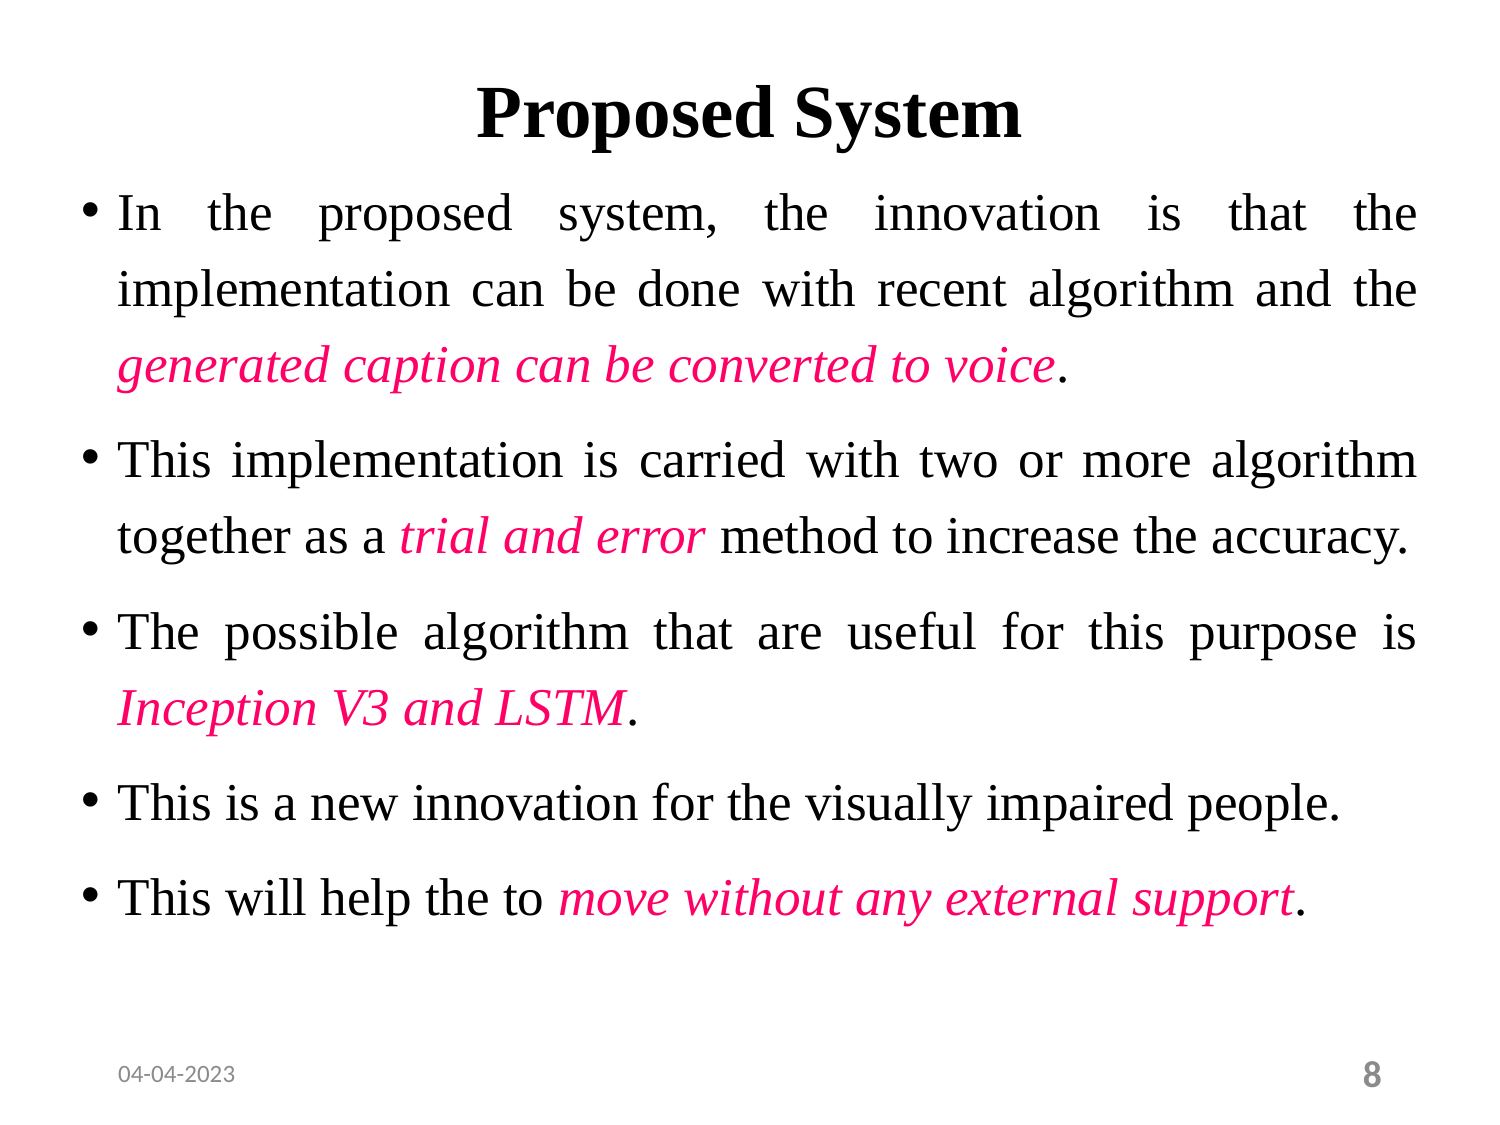

# Proposed System
In the proposed system, the innovation is that the implementation can be done with recent algorithm and the generated caption can be converted to voice.
This implementation is carried with two or more algorithm together as a trial and error method to increase the accuracy.
The possible algorithm that are useful for this purpose is Inception V3 and LSTM.
This is a new innovation for the visually impaired people.
This will help the to move without any external support.

04-04-2023
8